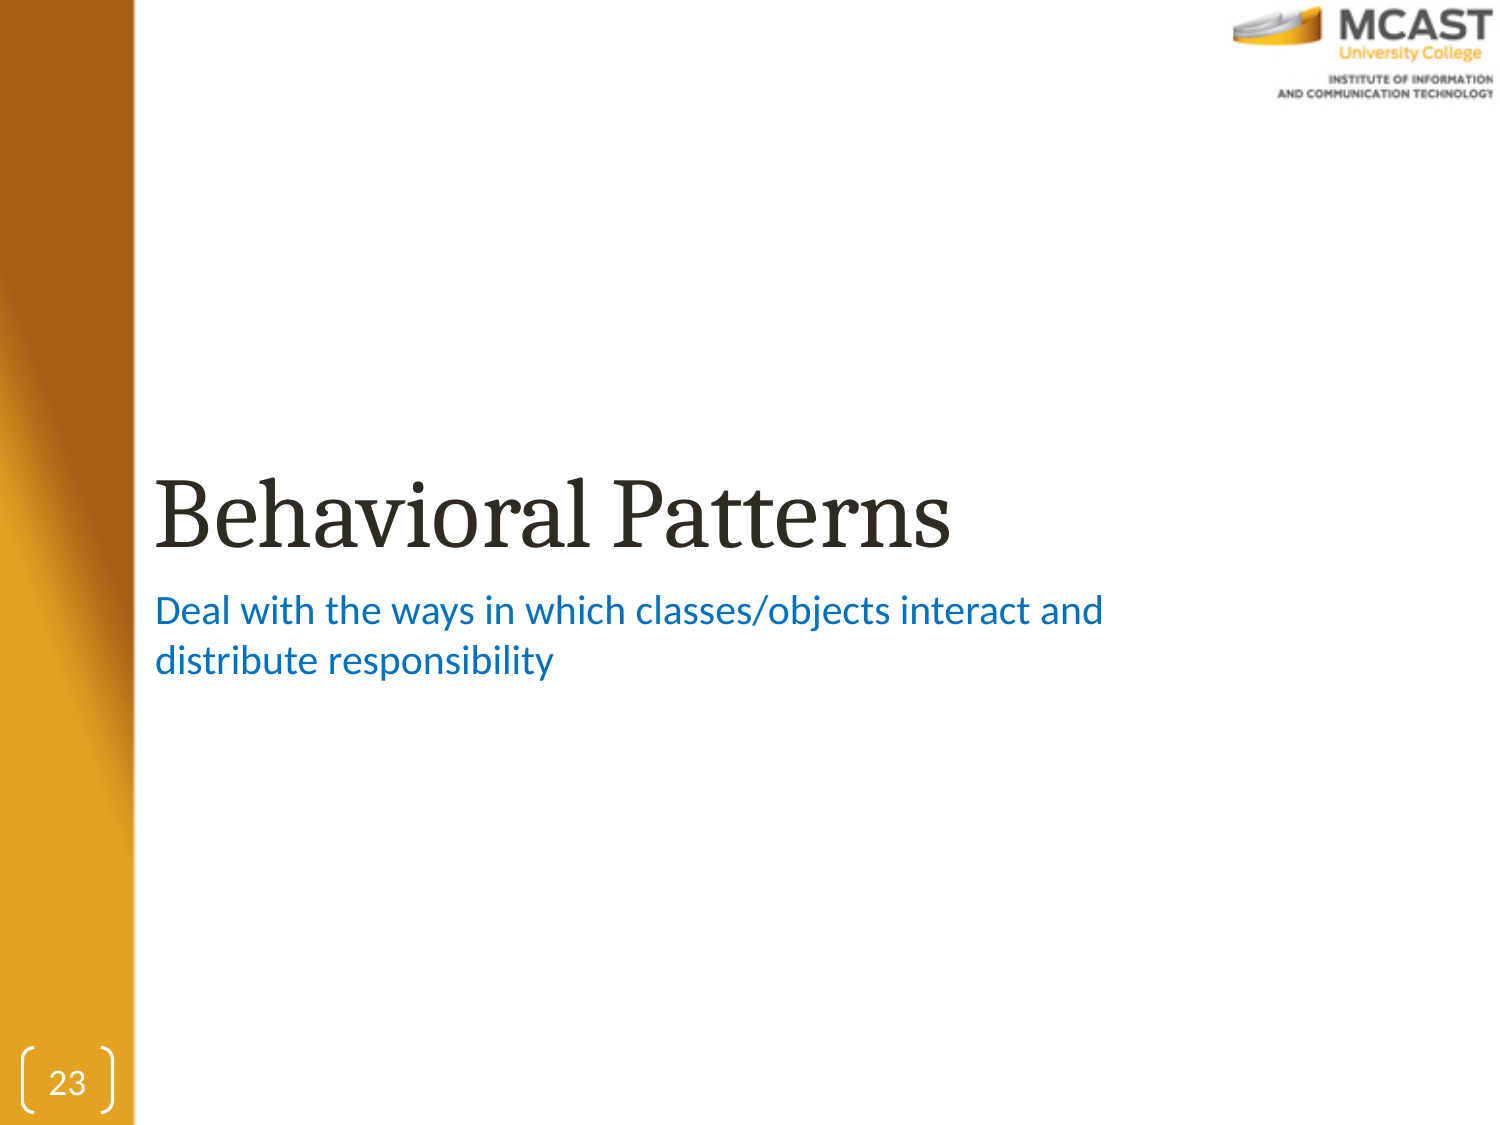

# Behavioral Patterns
Deal with the ways in which classes/objects interact and distribute responsibility

23